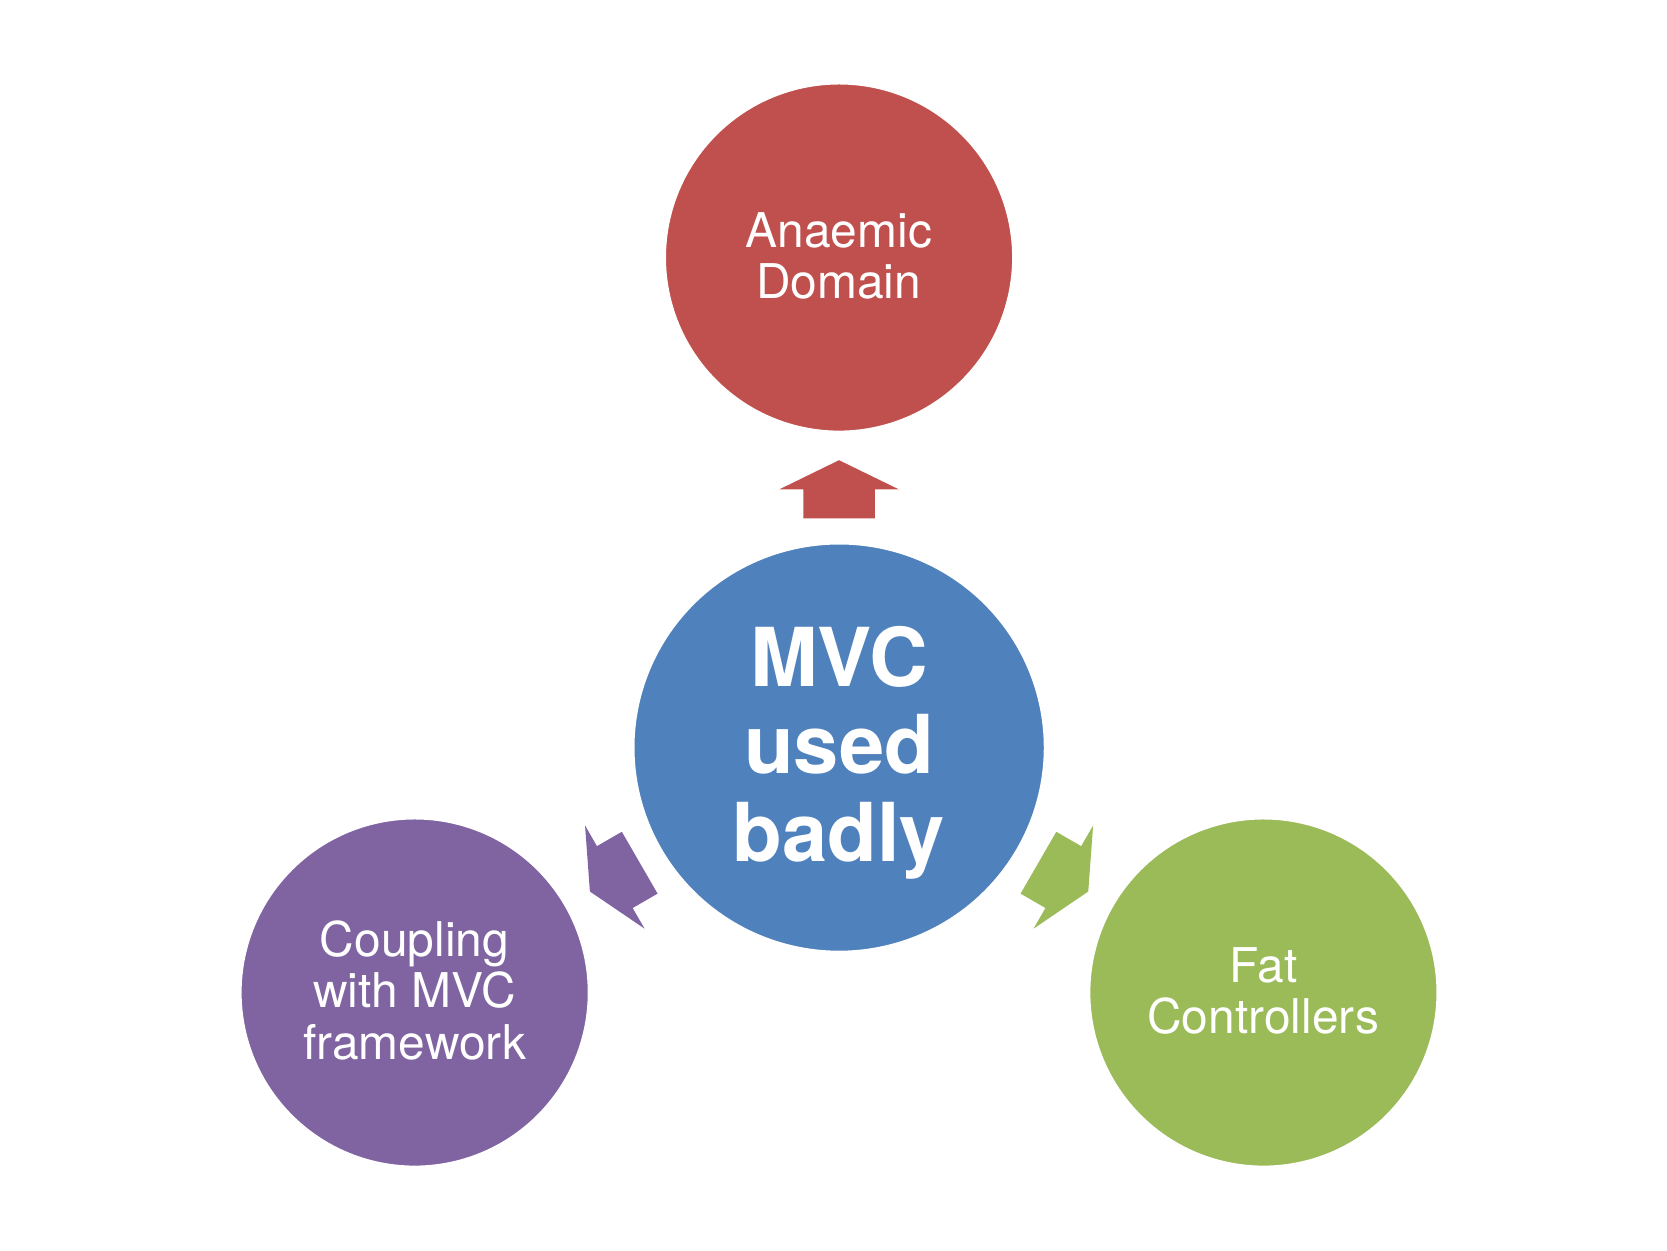

MVC used badly

Anaemic Domain

Fat Controllers

Coupling with MVC framework